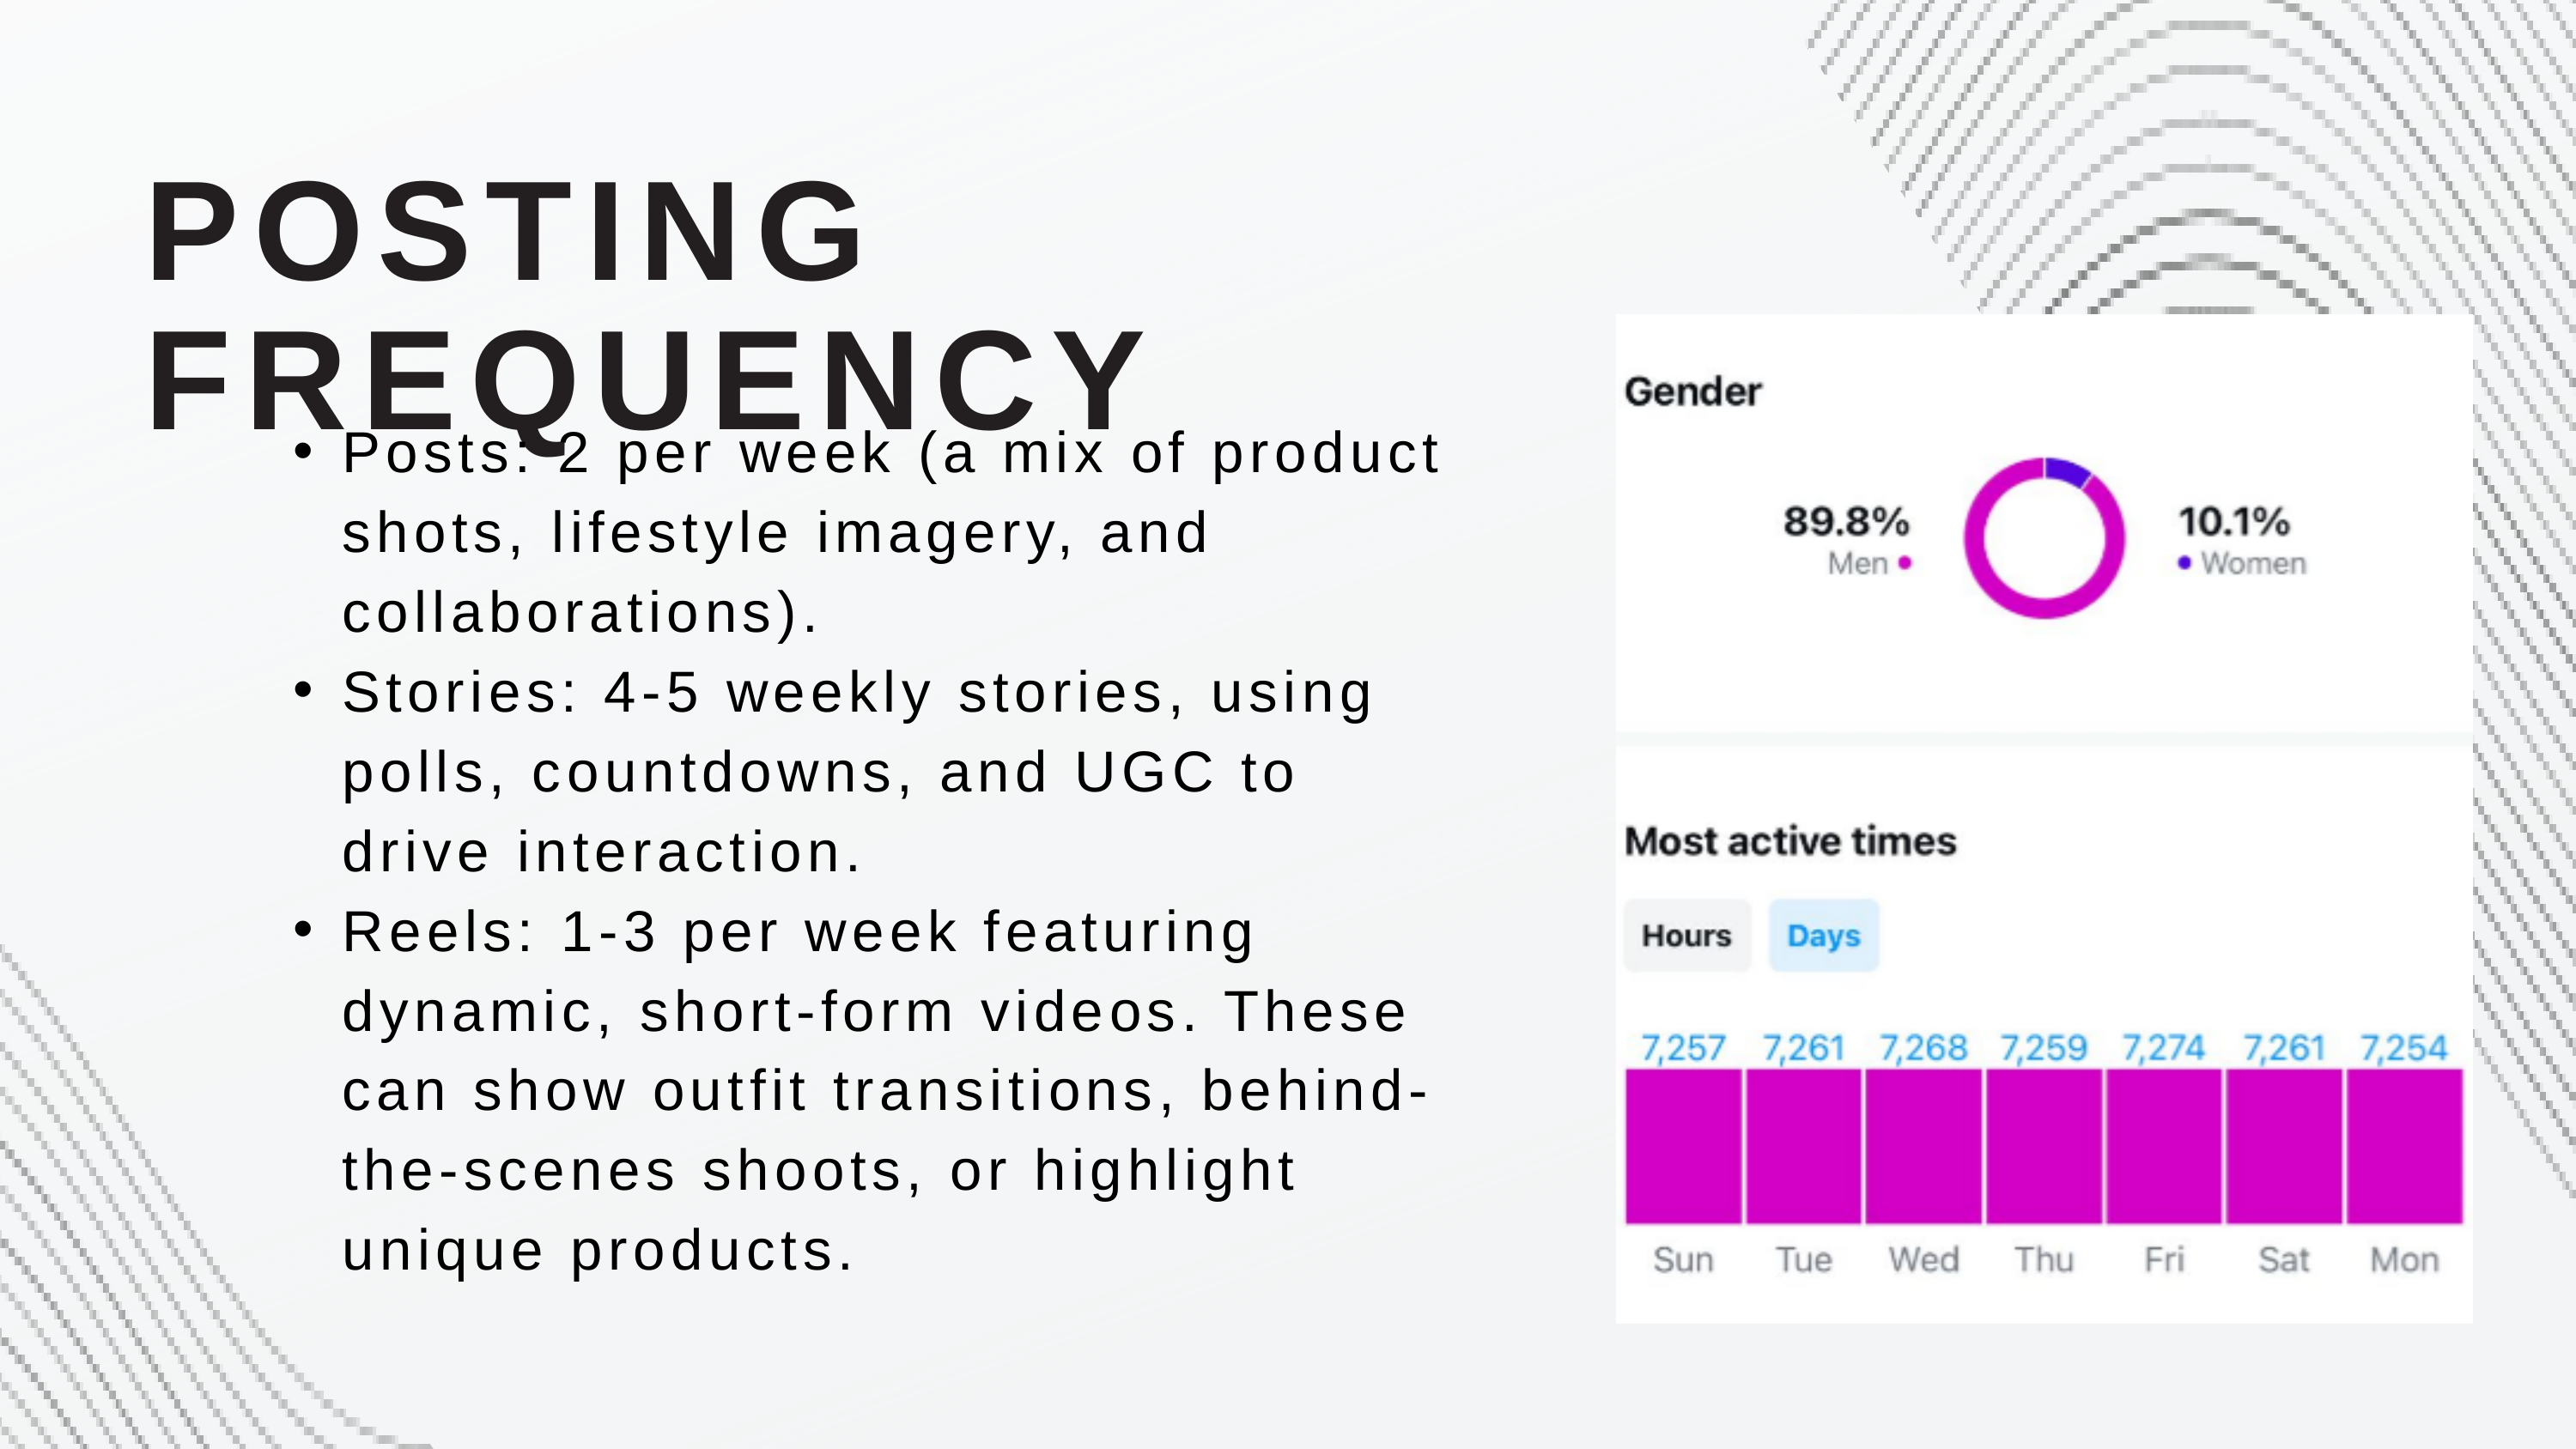

POSTING FREQUENCY

Posts: 2 per week (a mix of product shots, lifestyle imagery, and collaborations).
Stories: 4-5 weekly stories, using polls, countdowns, and UGC to drive interaction.
Reels: 1-3 per week featuring dynamic, short-form videos. These can show outfit transitions, behind-the-scenes shoots, or highlight unique products.